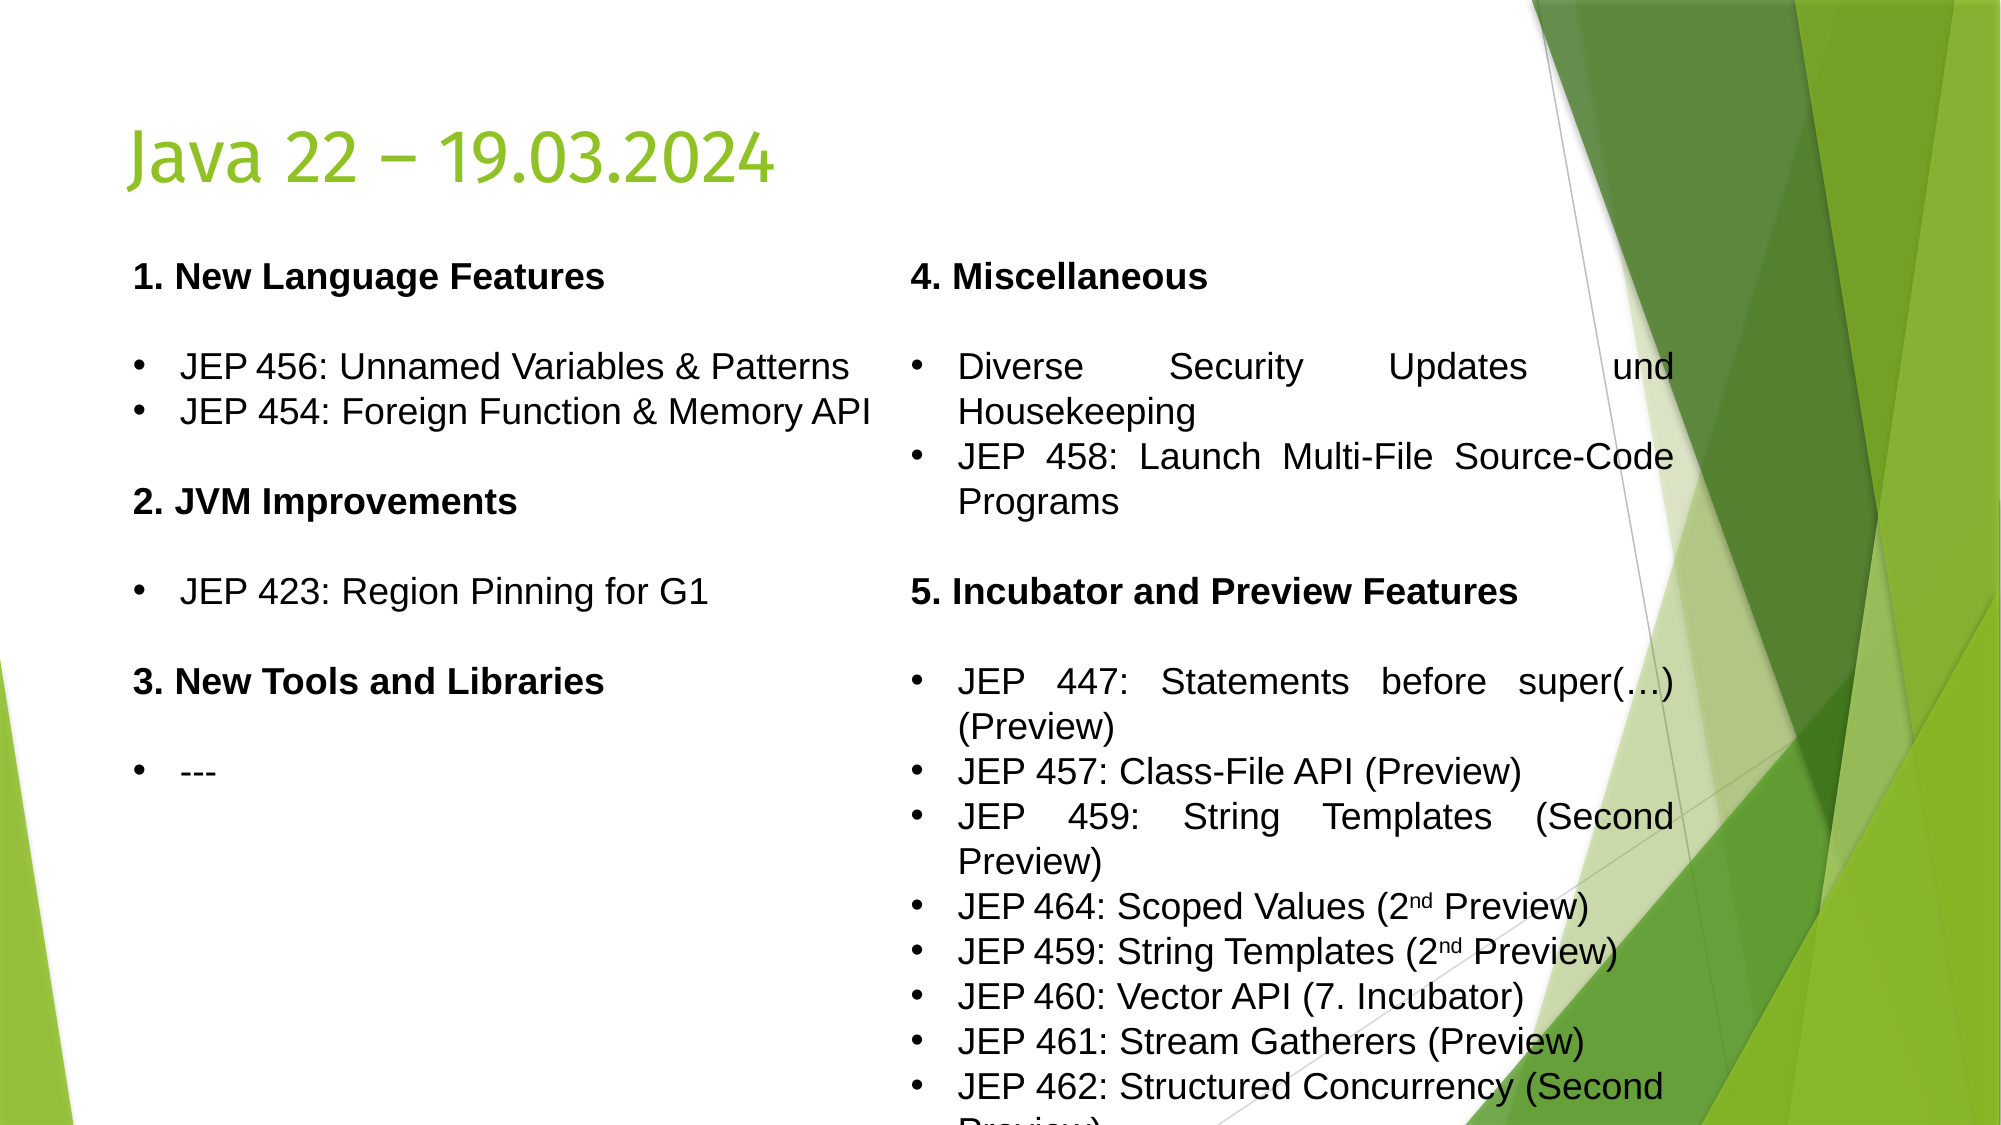

# Java 22 – 19.03.2024
1. New Language Features

JEP 456: Unnamed Variables & Patterns
JEP 454: Foreign Function & Memory API

2. JVM Improvements

JEP 423: Region Pinning for G1

3. New Tools and Libraries

---

4. Miscellaneous

Diverse Security Updates und Housekeeping
JEP 458: Launch Multi-File Source-Code Programs

5. Incubator and Preview Features

JEP 447: Statements before super(…) (Preview)
JEP 457: Class-File API (Preview)
JEP 459: String Templates (Second Preview)
JEP 464: Scoped Values (2nd Preview)
JEP 459: String Templates (2nd Preview)
JEP 460: Vector API (7. Incubator)
JEP 461: Stream Gatherers (Preview)
JEP 462: Structured Concurrency (Second Preview)
JEP 463: Implicitly Declared Classes and Instance Main Methods (Second Preview)